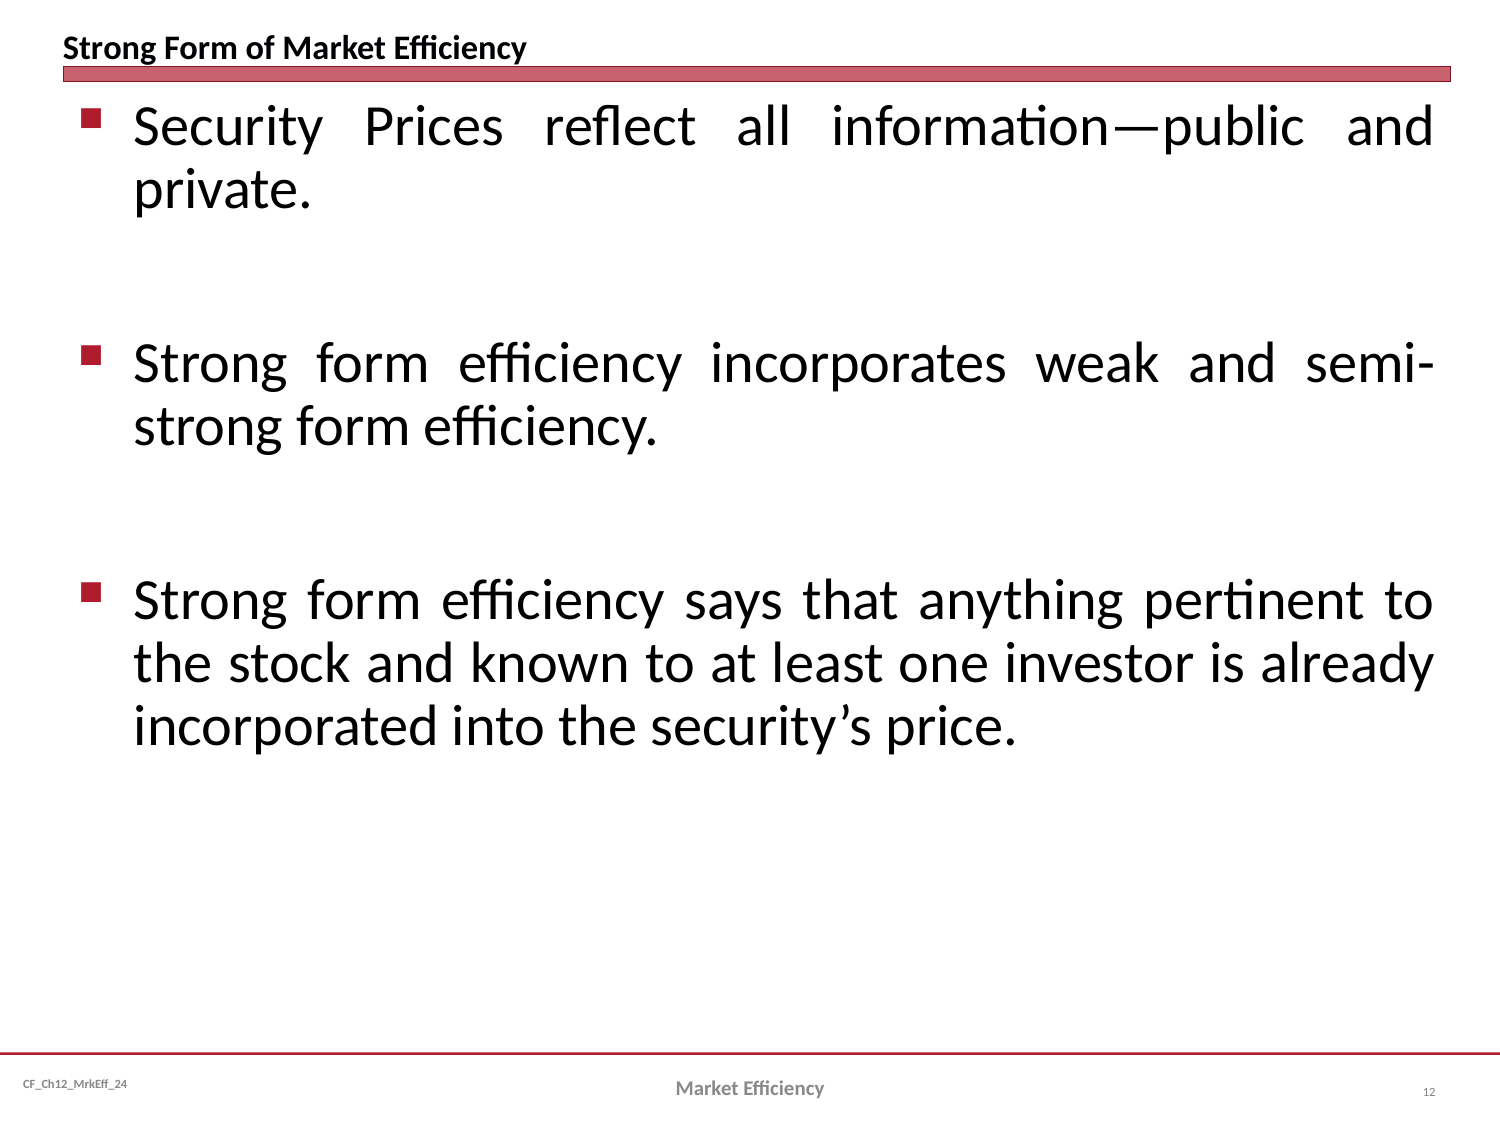

# Strong Form of Market Efficiency
Security Prices reflect all information—public and private.

Strong form efficiency incorporates weak and semi-strong form efficiency.

Strong form efficiency says that anything pertinent to the stock and known to at least one investor is already incorporated into the security’s price.
Market Efficiency
12